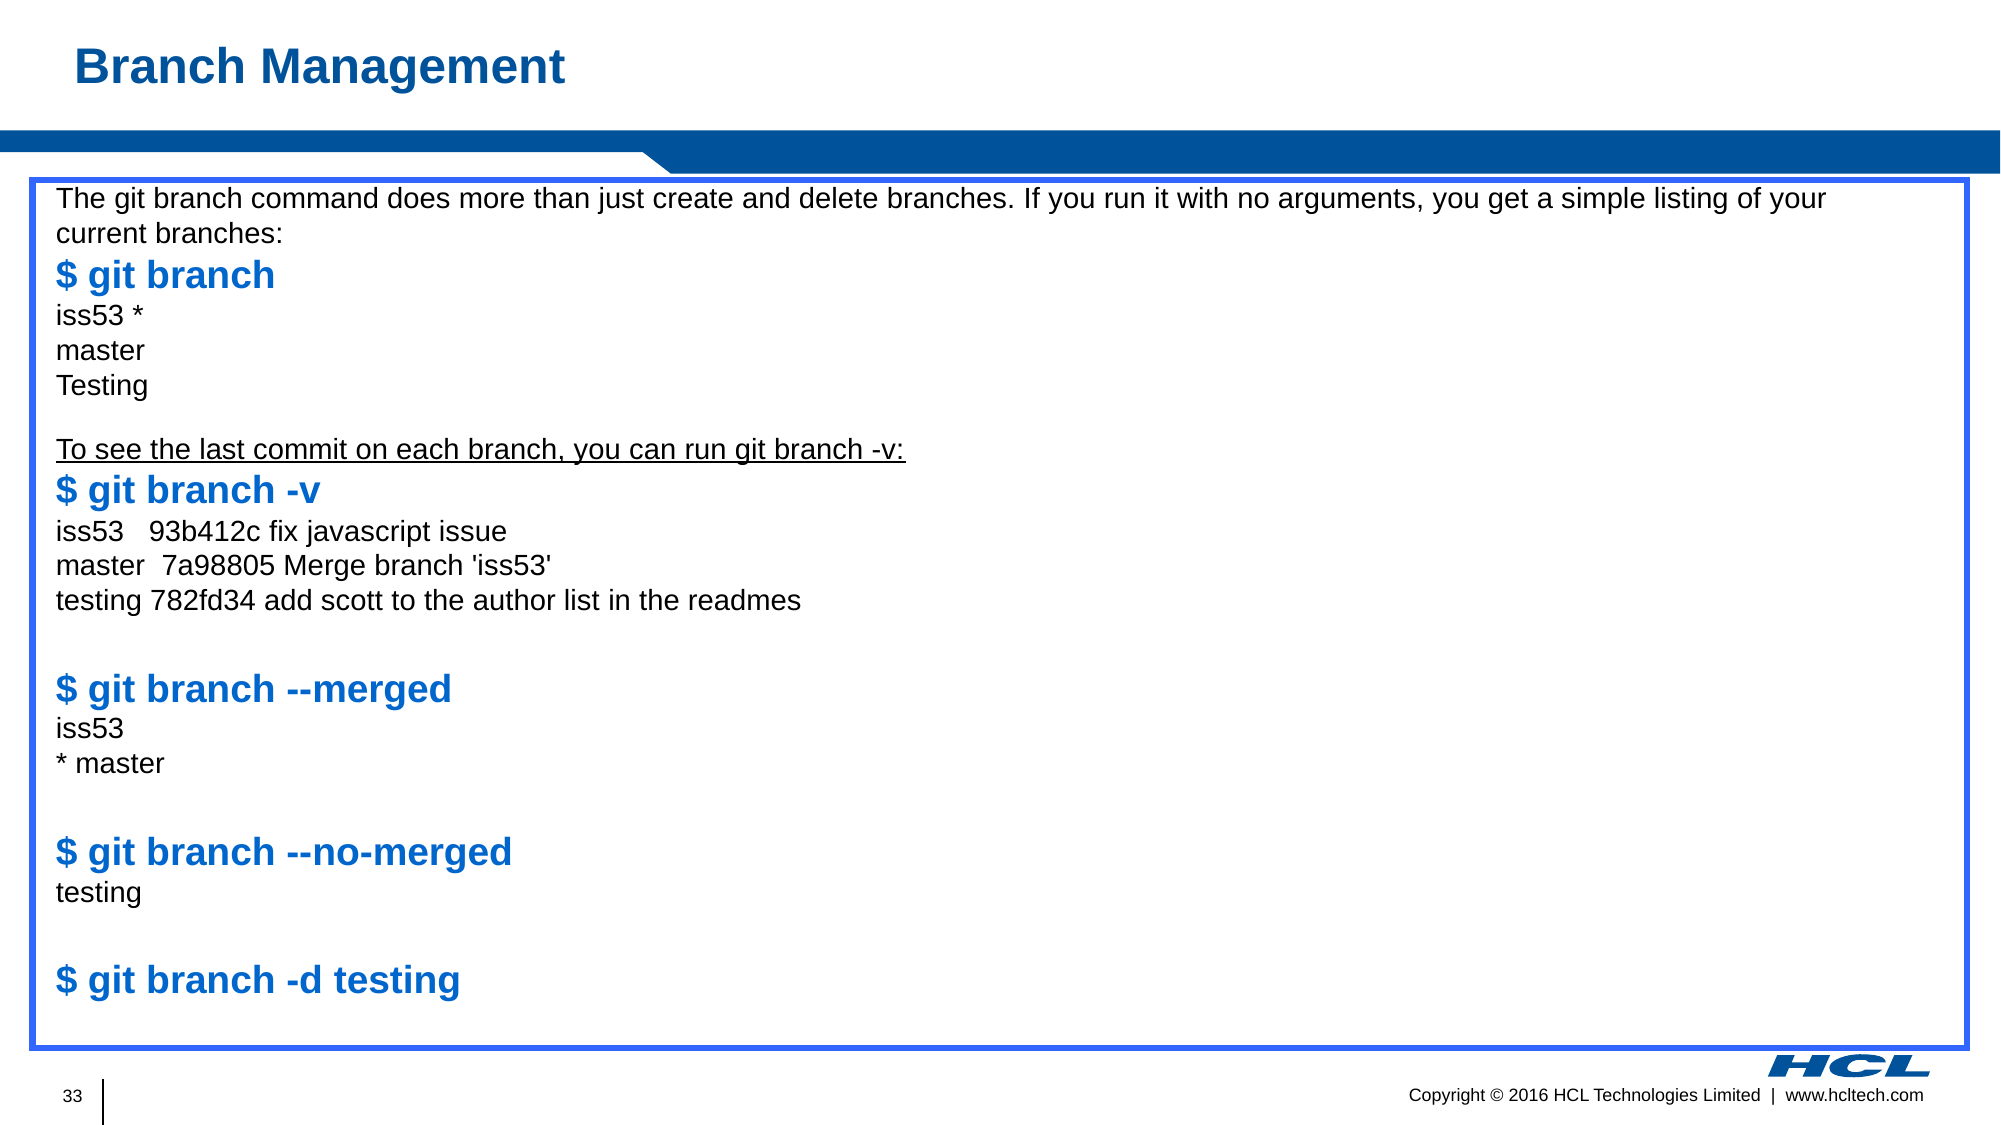

# Branch Management
The git branch command does more than just create and delete branches. If you run it with no arguments, you get a simple listing of your current branches:
$ git branch
iss53 *
master
Testing
To see the last commit on each branch, you can run git branch -v:
$ git branch -v
iss53   93b412c fix javascript issue
master  7a98805 Merge branch 'iss53'
testing 782fd34 add scott to the author list in the readmes

$ git branch --merged
iss53
* master

$ git branch --no-merged
testing

$ git branch -d testing